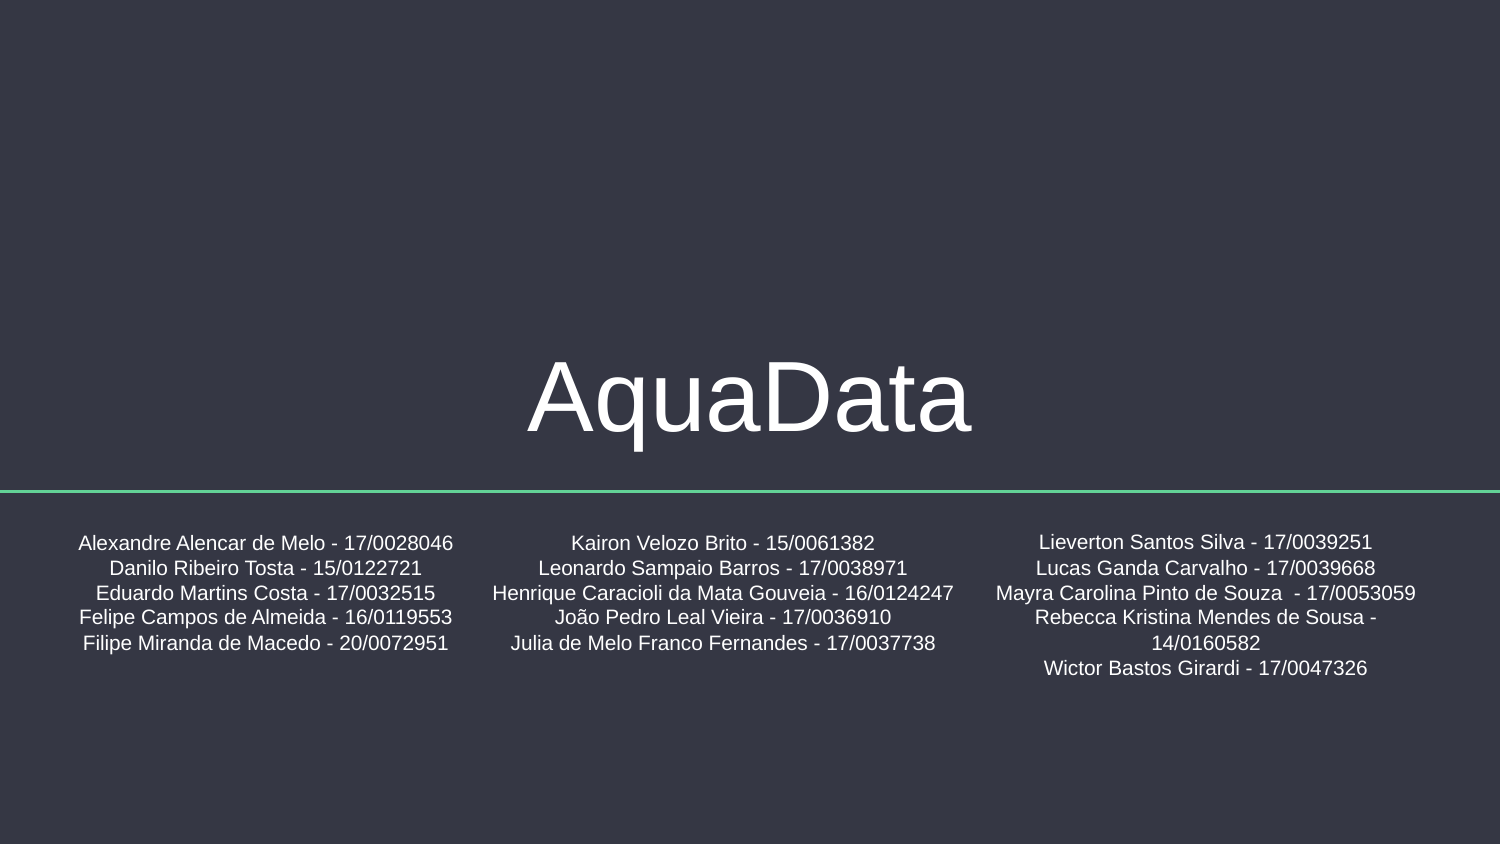

# AquaData
Alexandre Alencar de Melo - 17/0028046
Danilo Ribeiro Tosta - 15/0122721
Eduardo Martins Costa - 17/0032515
Felipe Campos de Almeida - 16/0119553
Filipe Miranda de Macedo - 20/0072951
Kairon Velozo Brito - 15/0061382
Leonardo Sampaio Barros - 17/0038971
Henrique Caracioli da Mata Gouveia - 16/0124247
João Pedro Leal Vieira - 17/0036910
Julia de Melo Franco Fernandes - 17/0037738
Lieverton Santos Silva - 17/0039251
Lucas Ganda Carvalho - 17/0039668
Mayra Carolina Pinto de Souza  - 17/0053059
Rebecca Kristina Mendes de Sousa - 14/0160582
Wictor Bastos Girardi - 17/0047326